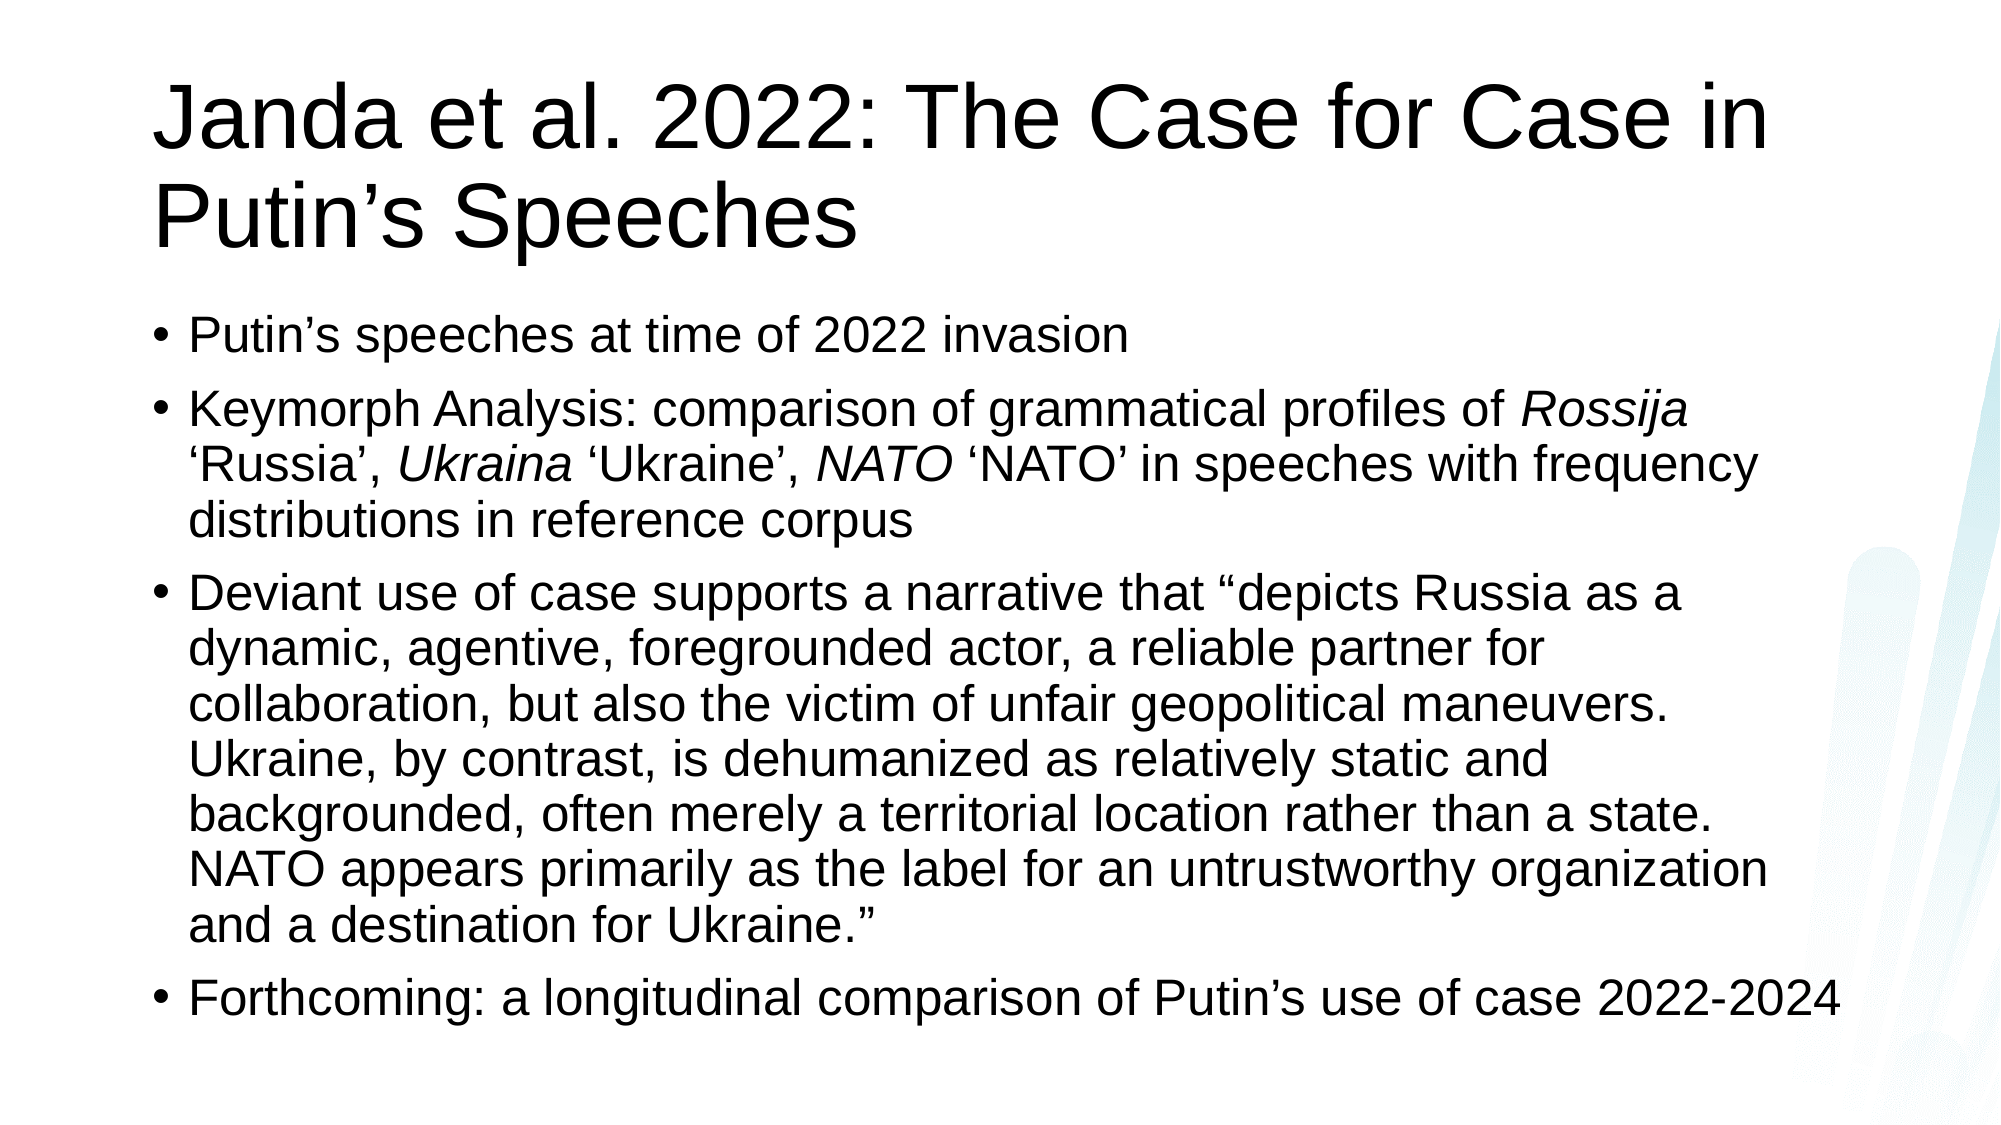

# Janda et al. 2022: The Case for Case in Putin’s Speeches
Putin’s speeches at time of 2022 invasion
Keymorph Analysis: comparison of grammatical profiles of Rossija ‘Russia’, Ukraina ‘Ukraine’, NATO ‘NATO’ in speeches with frequency distributions in reference corpus
Deviant use of case supports a narrative that “depicts Russia as a dynamic, agentive, foregrounded actor, a reliable partner for collaboration, but also the victim of unfair geopolitical maneuvers. Ukraine, by contrast, is dehumanized as relatively static and backgrounded, often merely a territorial location rather than a state. NATO appears primarily as the label for an untrustworthy organization and a destination for Ukraine.”
Forthcoming: a longitudinal comparison of Putin’s use of case 2022-2024